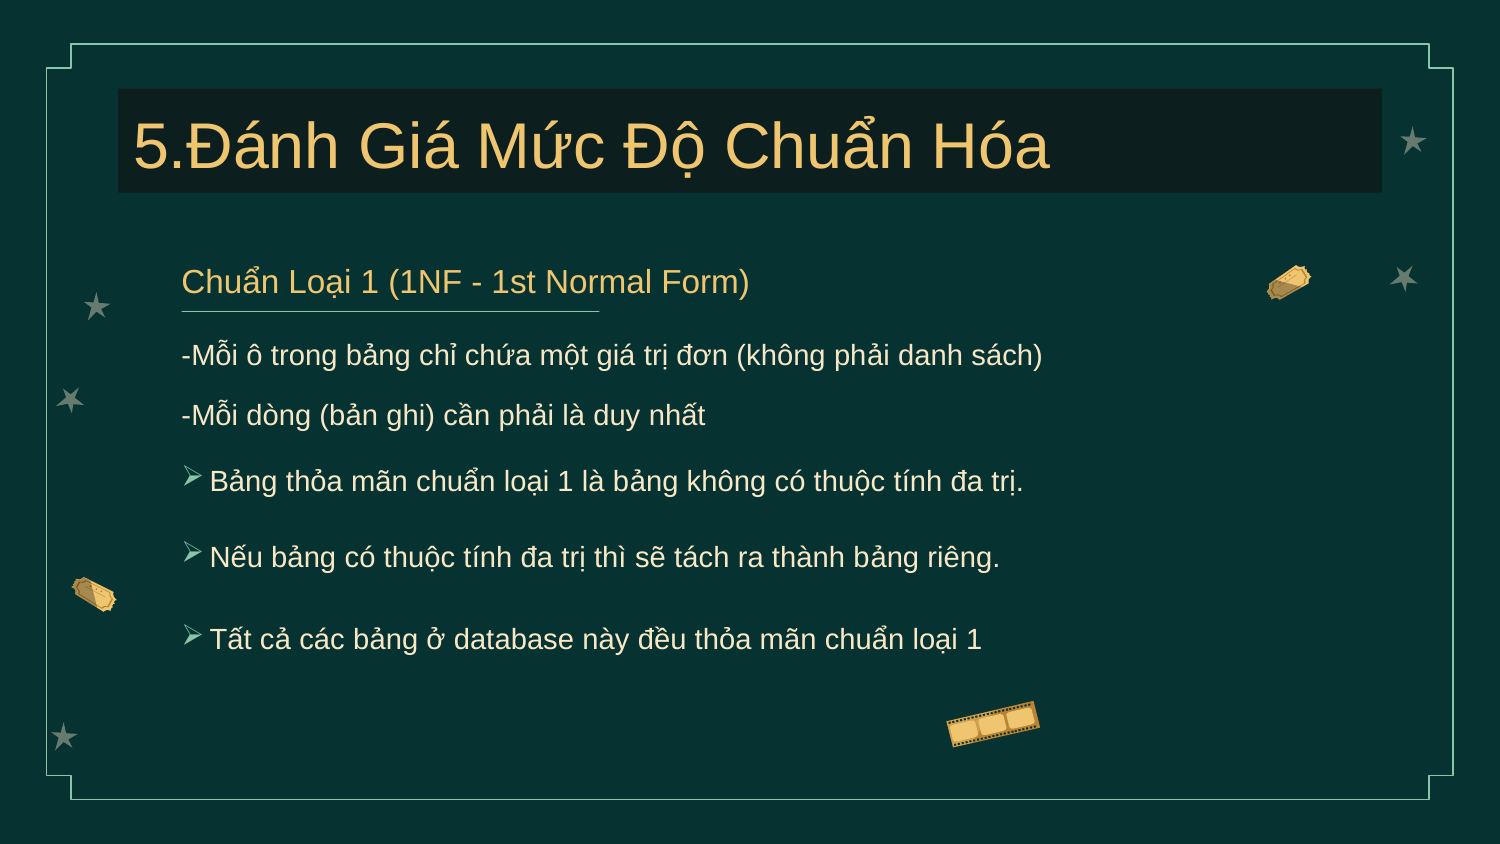

# 5.Đánh Giá Mức Độ Chuẩn Hóa
Chuẩn Loại 1 (1NF - 1st Normal Form)

-Mỗi ô trong bảng chỉ chứa một giá trị đơn (không phải danh sách)
-Mỗi dòng (bản ghi) cần phải là duy nhất
Bảng thỏa mãn chuẩn loại 1 là bảng không có thuộc tính đa trị.
Nếu bảng có thuộc tính đa trị thì sẽ tách ra thành bảng riêng.

Tất cả các bảng ở database này đều thỏa mãn chuẩn loại 1